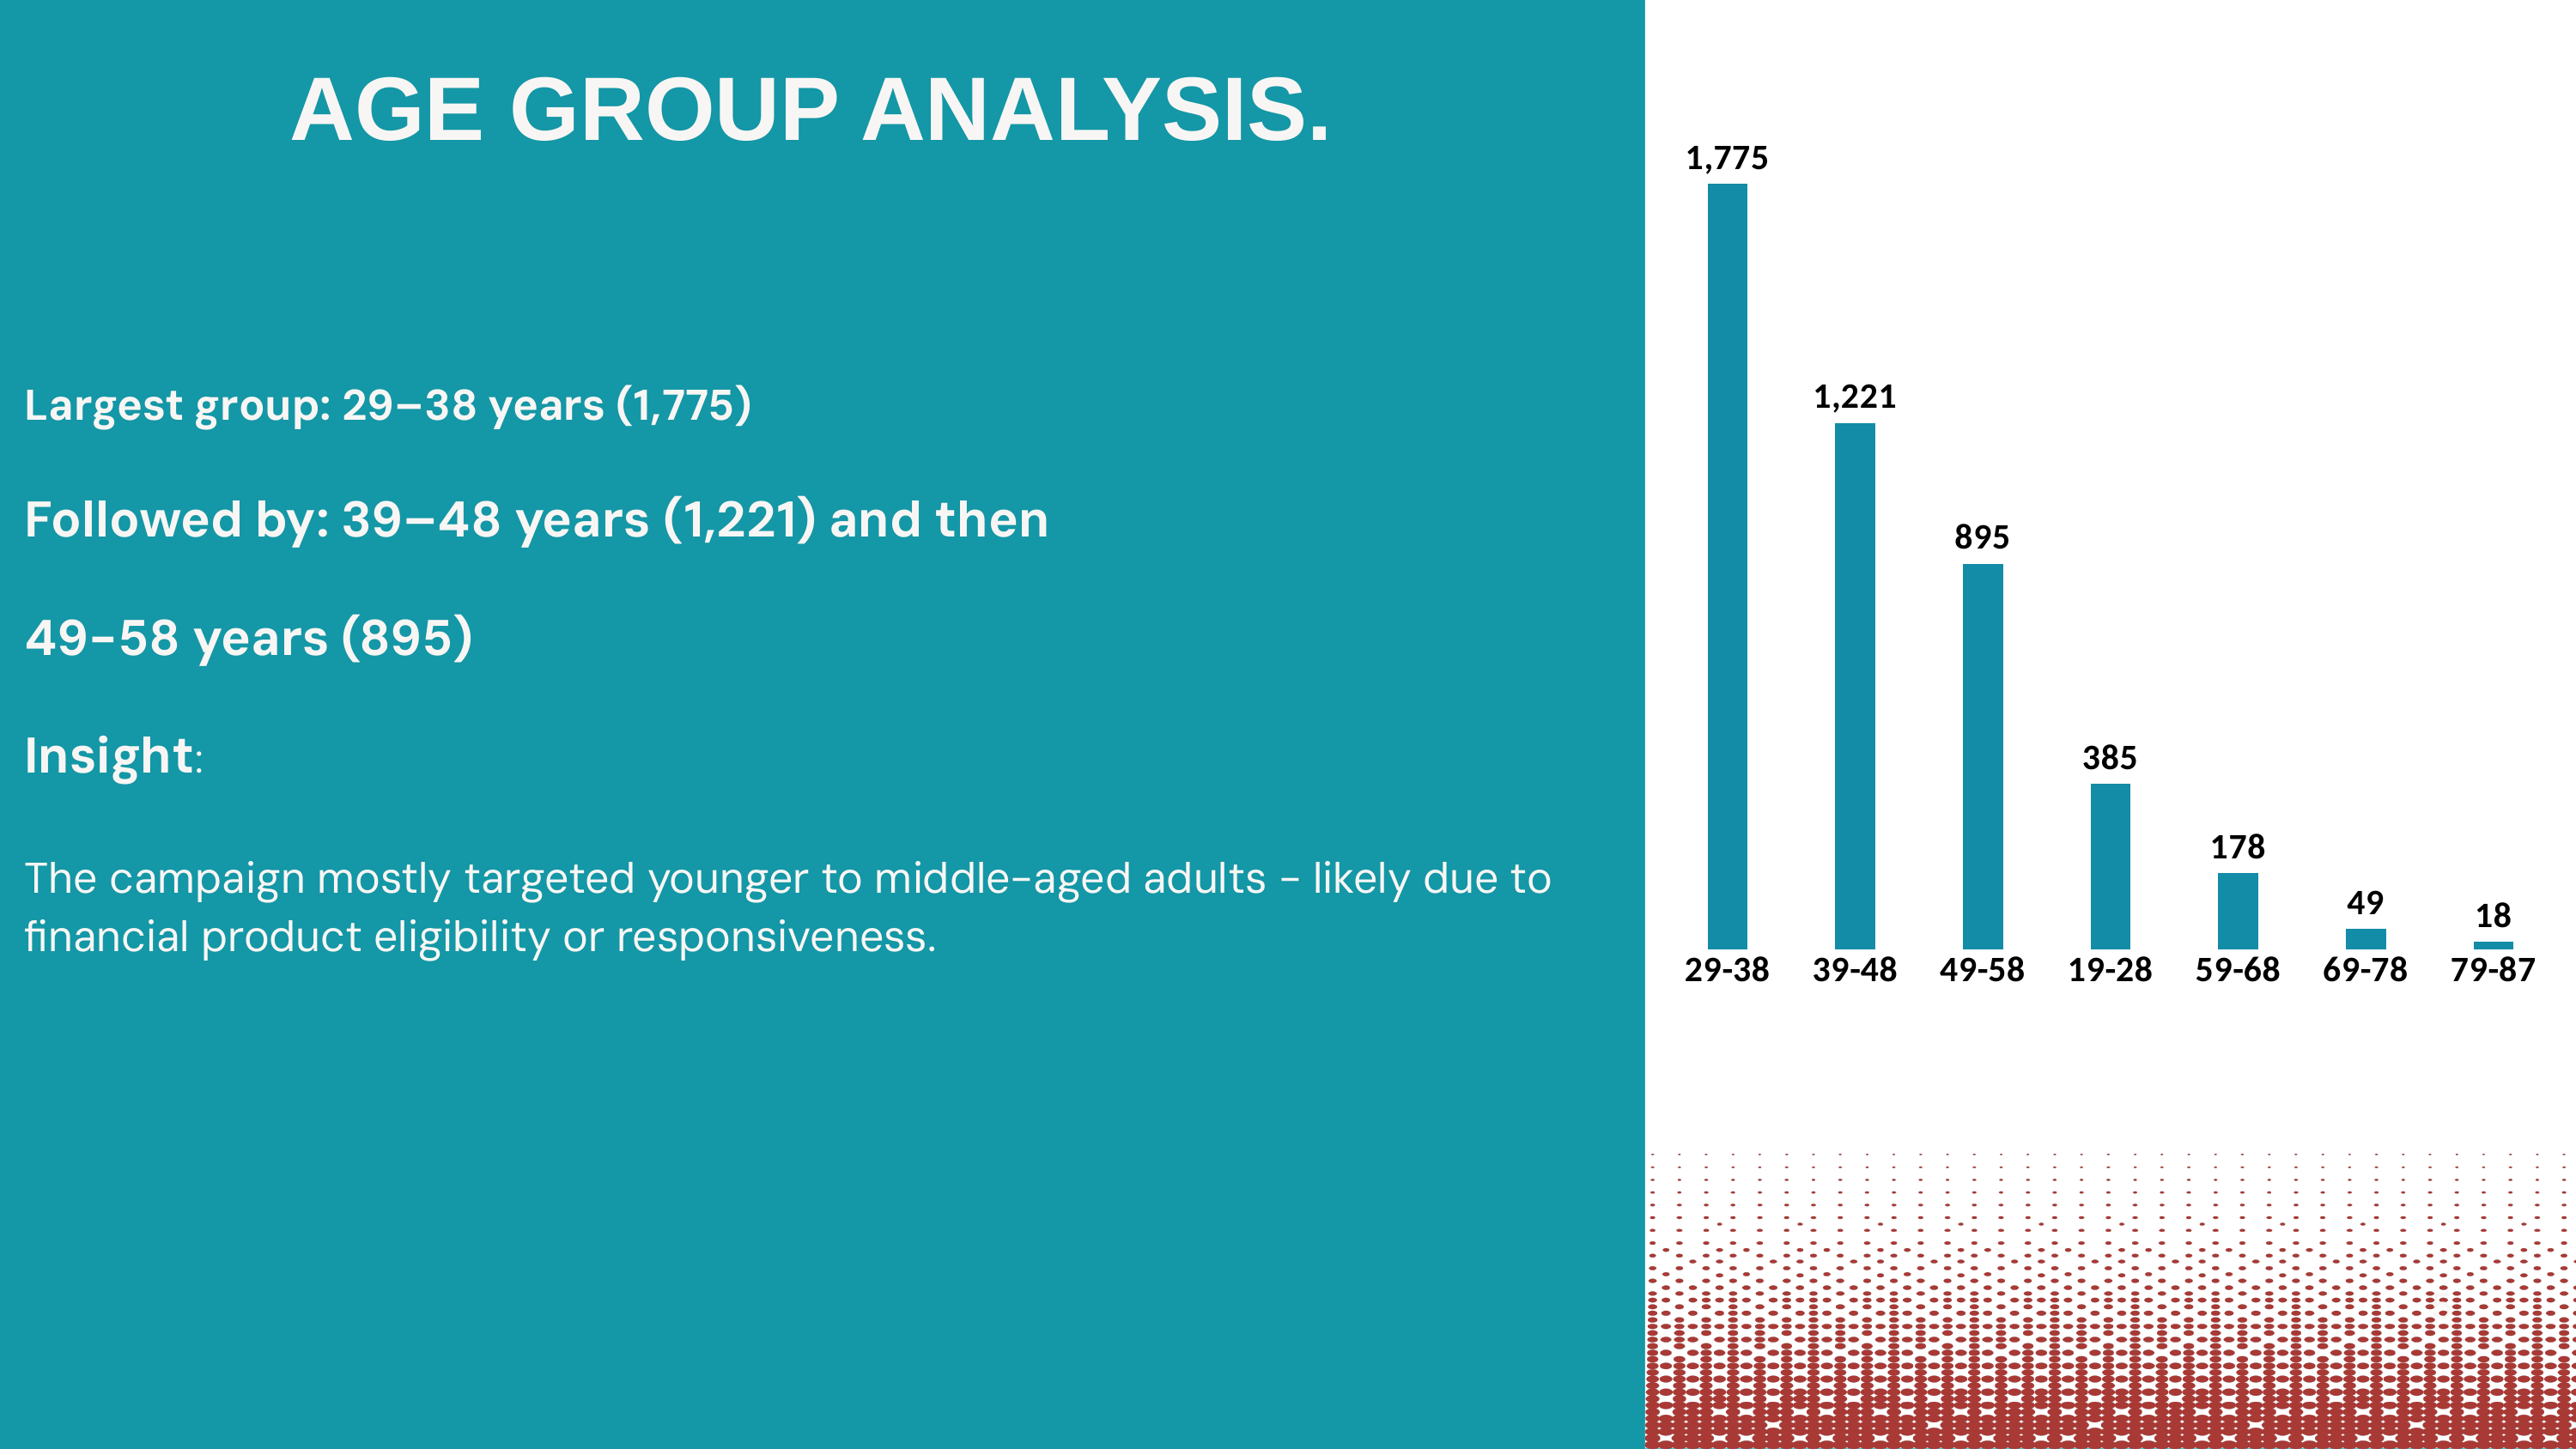

AGE GROUP ANALYSIS.

### Chart

| Category | Total |
|---|---|
| 29-38 | 1775.0 |
| 39-48 | 1221.0 |
| 49-58 | 895.0 |
| 19-28 | 385.0 |
| 59-68 | 178.0 |
| 69-78 | 49.0 |
| 79-87 | 18.0 |
Largest group: 29–38 years (1,775)

Followed by: 39–48 years (1,221) and then

49-58 years (895)

Insight:

The campaign mostly targeted younger to middle-aged adults - likely due to financial product eligibility or responsiveness.

5